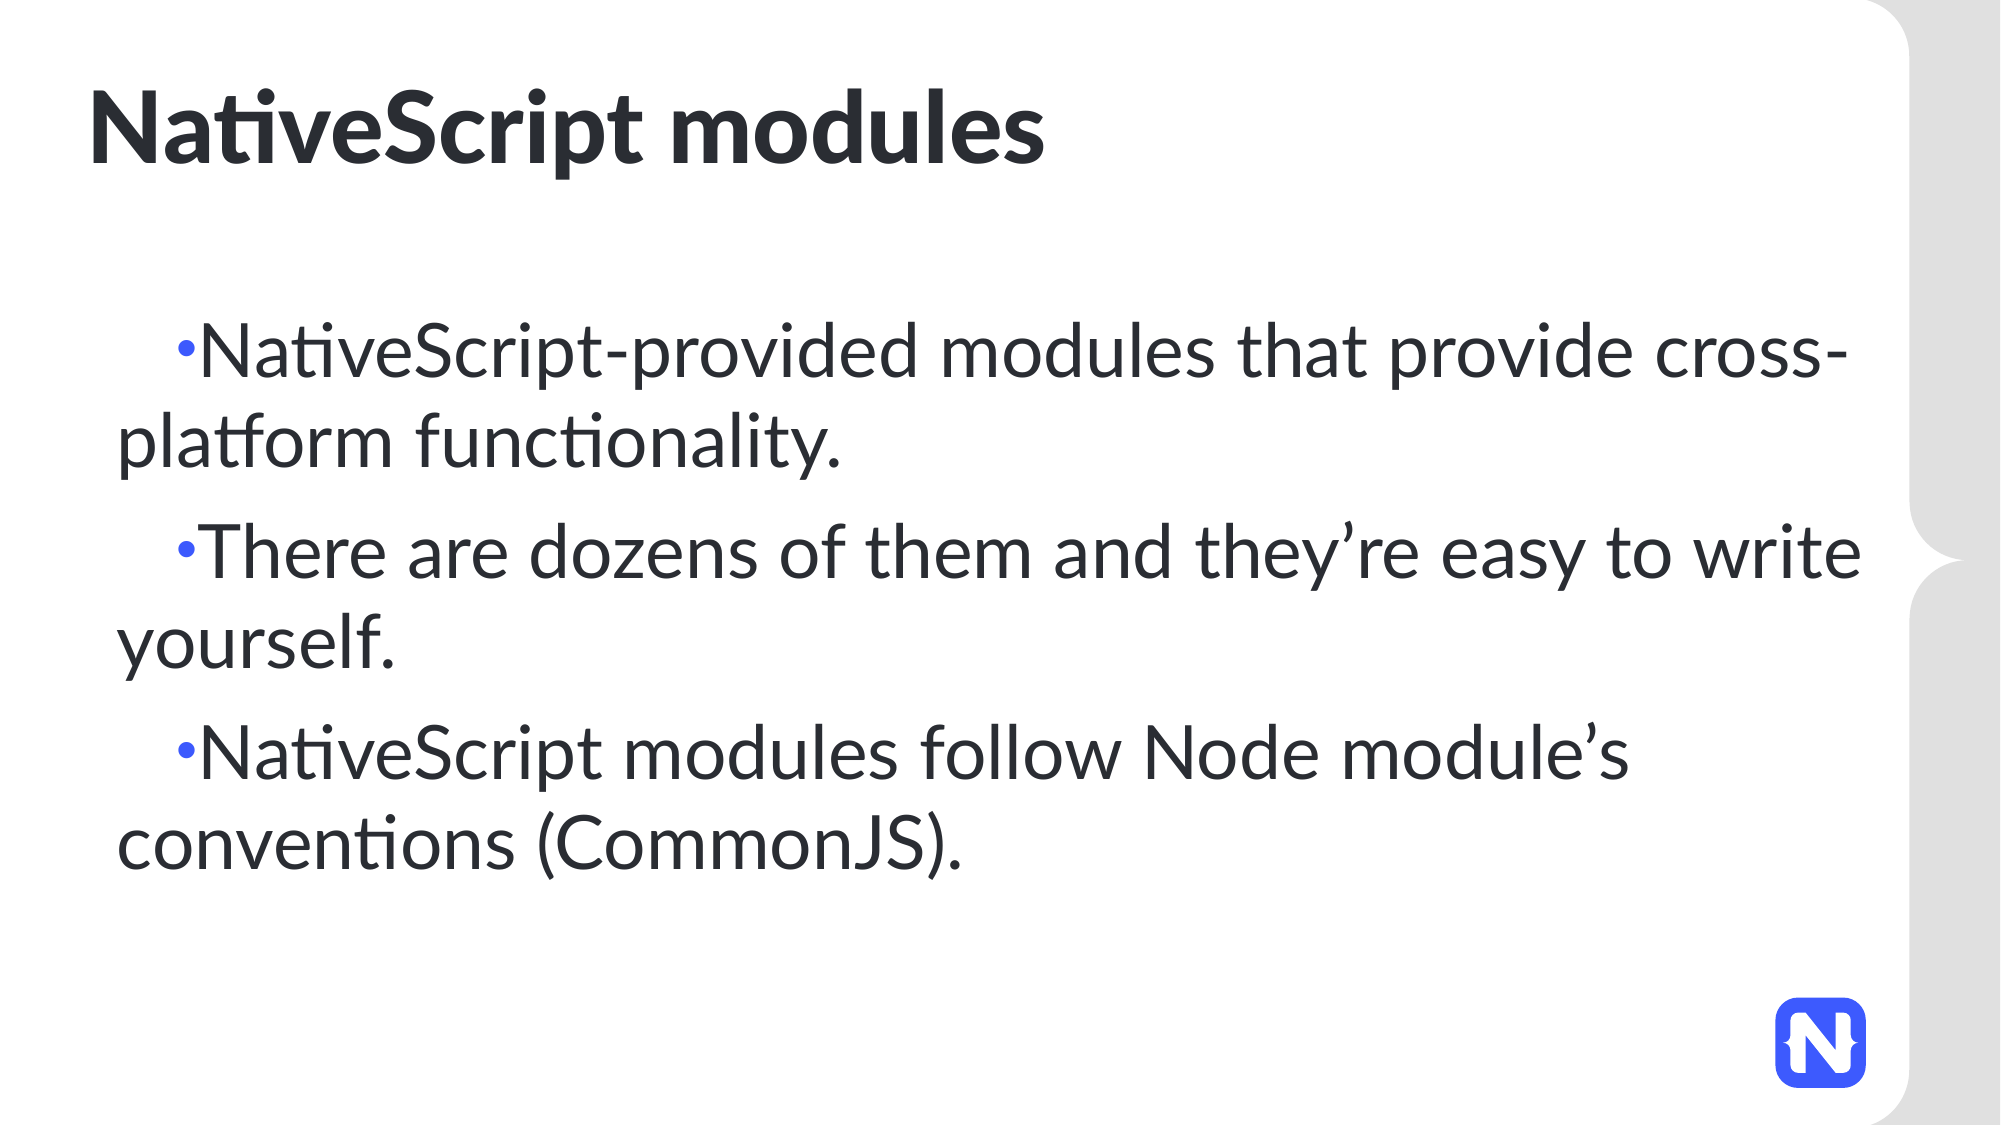

# NativeScript modules
NativeScript-provided modules that provide cross-platform functionality.
There are dozens of them and they’re easy to write yourself.
NativeScript modules follow Node module’s conventions (CommonJS).